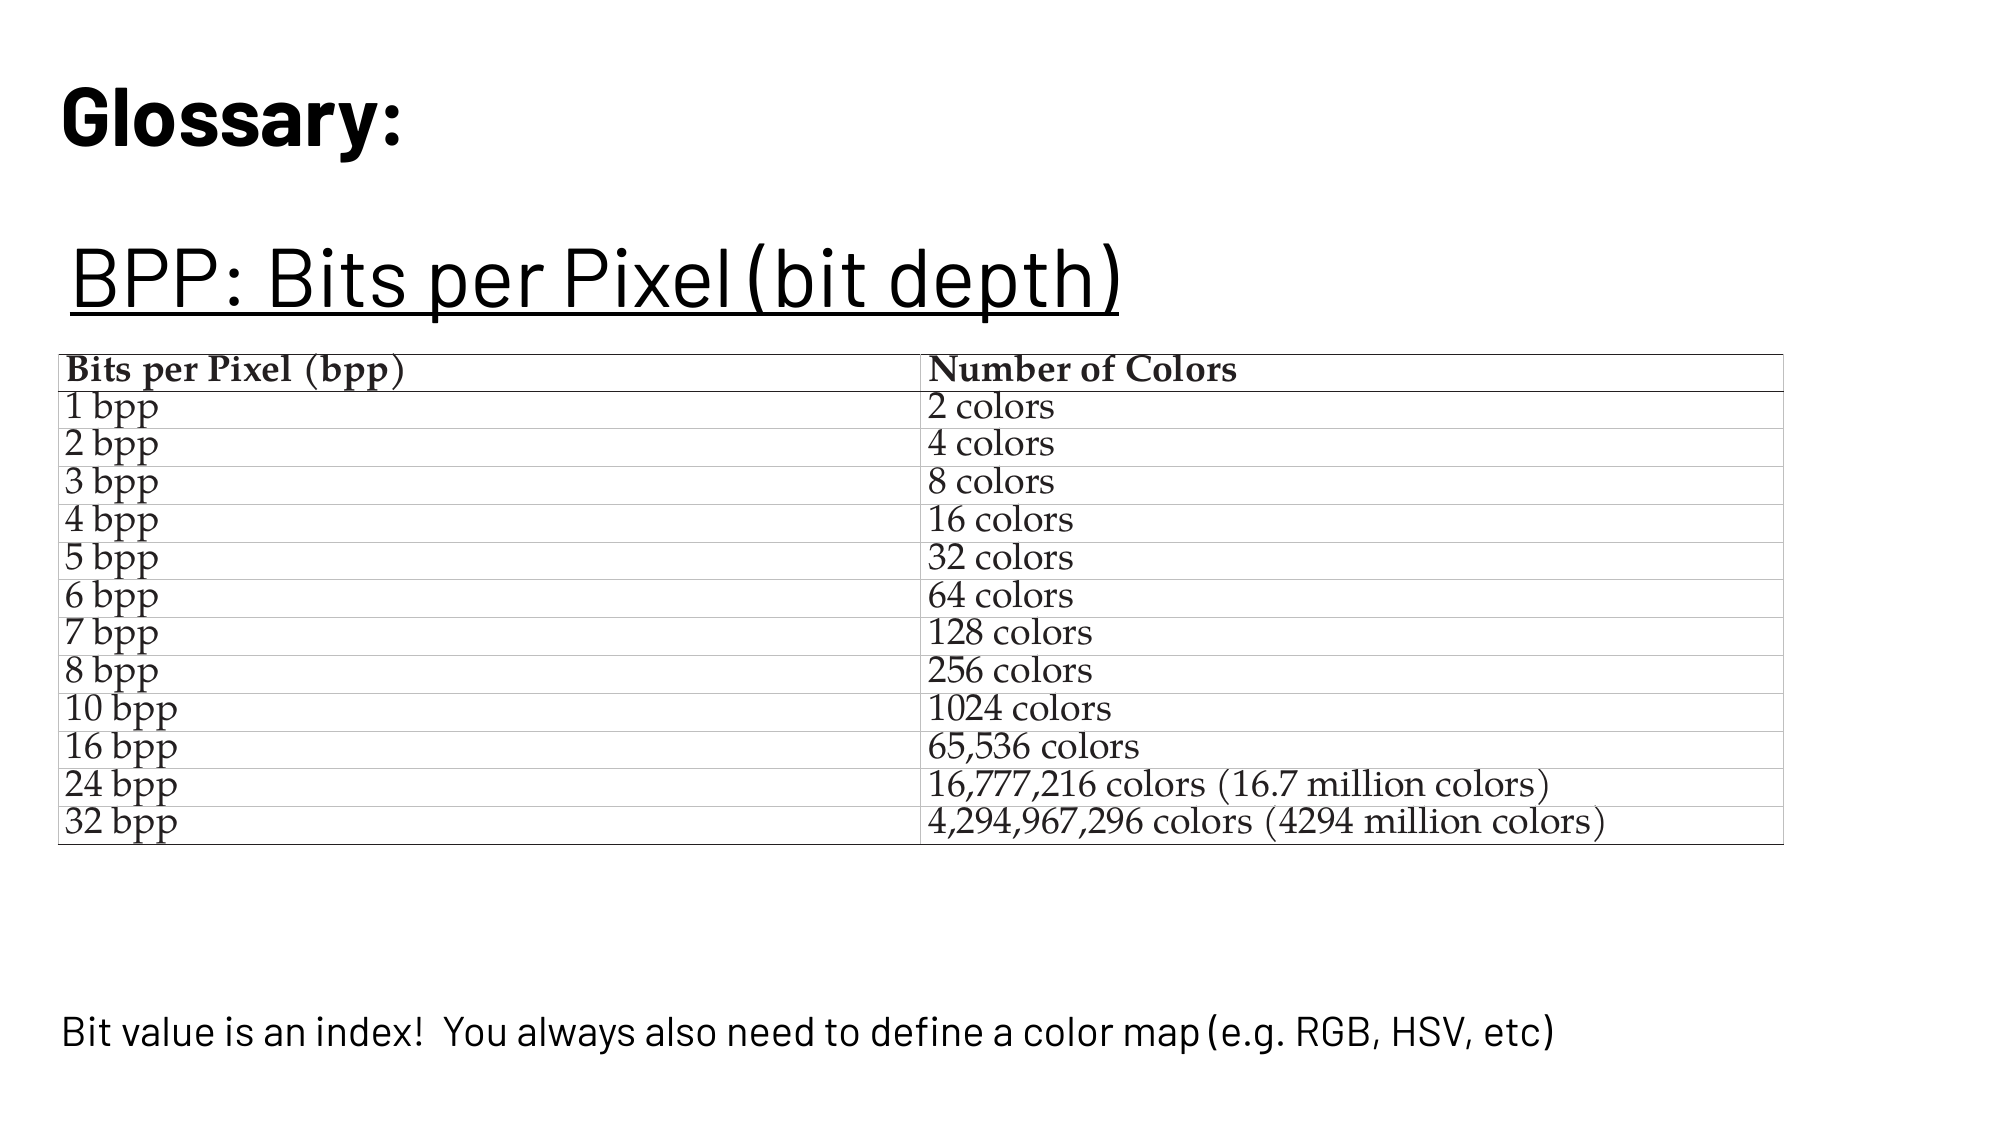

Glossary:
BPP: Bits per Pixel (bit depth)
| Bits per Pixel (bpp) | Number of Colors |
| --- | --- |
| 1 bpp | 2 colors |
| 2 bpp | 4 colors |
| 3 bpp | 8 colors |
| 4 bpp | 16 colors |
| 5 bpp | 32 colors |
| 6 bpp | 64 colors |
| 7 bpp | 128 colors |
| 8 bpp | 256 colors |
| 10 bpp | 1024 colors |
| 16 bpp | 65,536 colors |
| 24 bpp | 16,777,216 colors (16.7 million colors) |
| 32 bpp | 4,294,967,296 colors (4294 million colors) |
Bit value is an index!  You always also need to define a color map (e.g. RGB, HSV, etc)